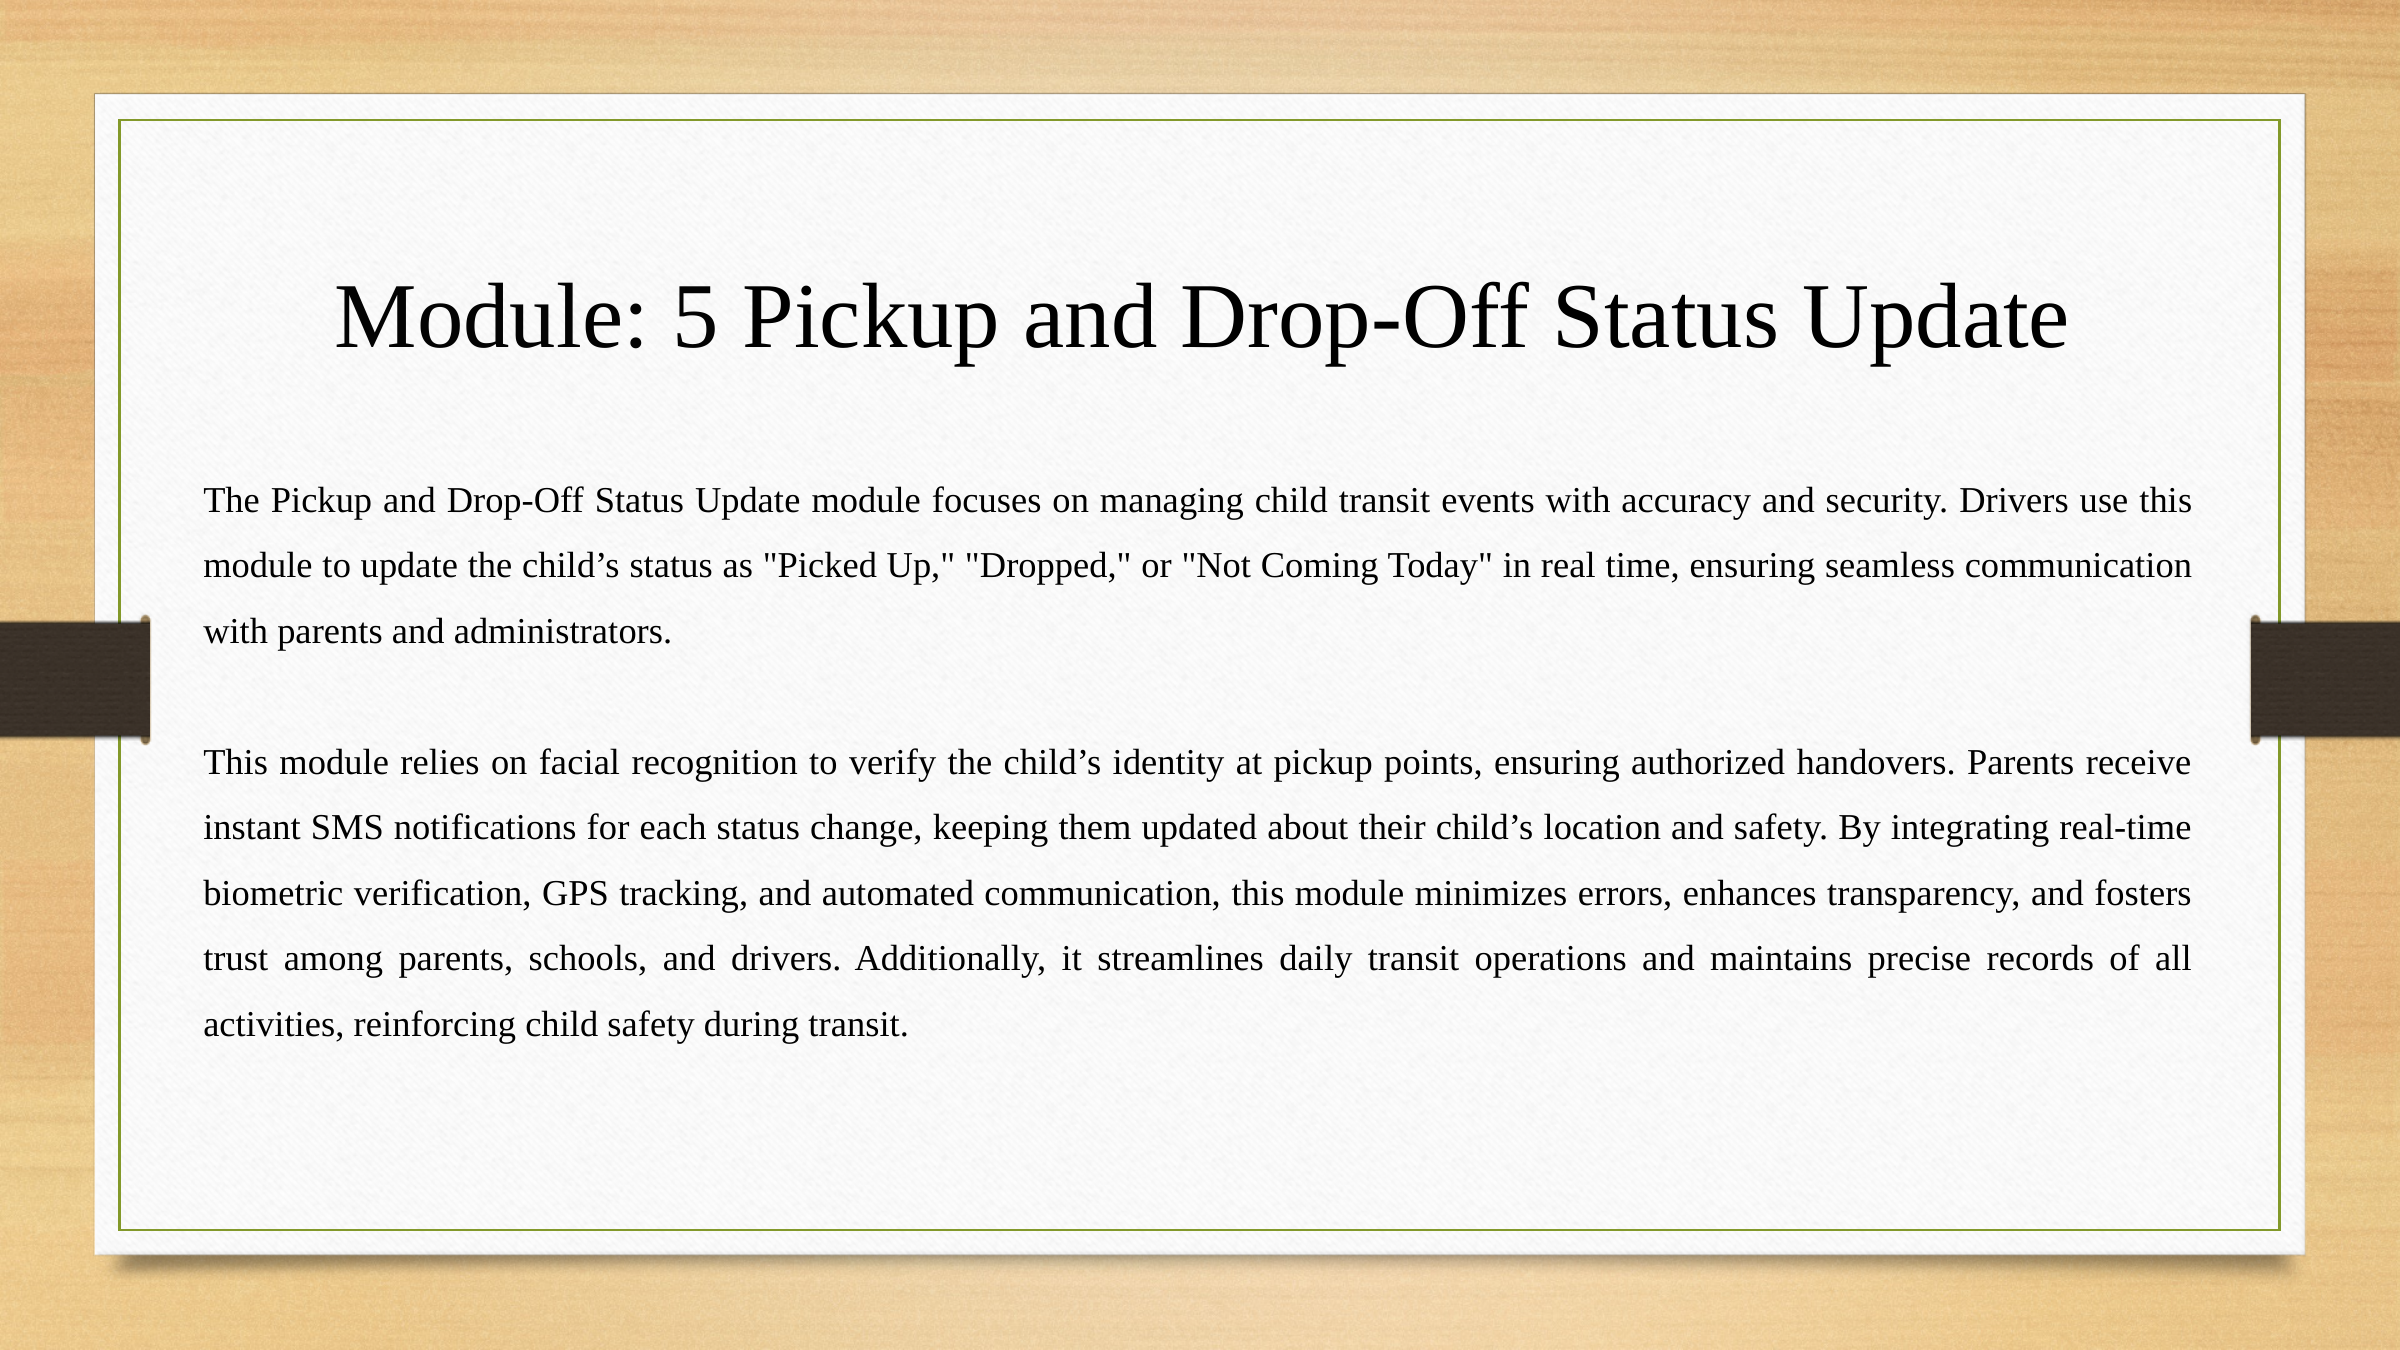

Module: 5 Pickup and Drop-Off Status Update
The Pickup and Drop-Off Status Update module focuses on managing child transit events with accuracy and security. Drivers use this module to update the child’s status as "Picked Up," "Dropped," or "Not Coming Today" in real time, ensuring seamless communication with parents and administrators.

This module relies on facial recognition to verify the child’s identity at pickup points, ensuring authorized handovers. Parents receive instant SMS notifications for each status change, keeping them updated about their child’s location and safety. By integrating real-time biometric verification, GPS tracking, and automated communication, this module minimizes errors, enhances transparency, and fosters trust among parents, schools, and drivers. Additionally, it streamlines daily transit operations and maintains precise records of all activities, reinforcing child safety during transit.